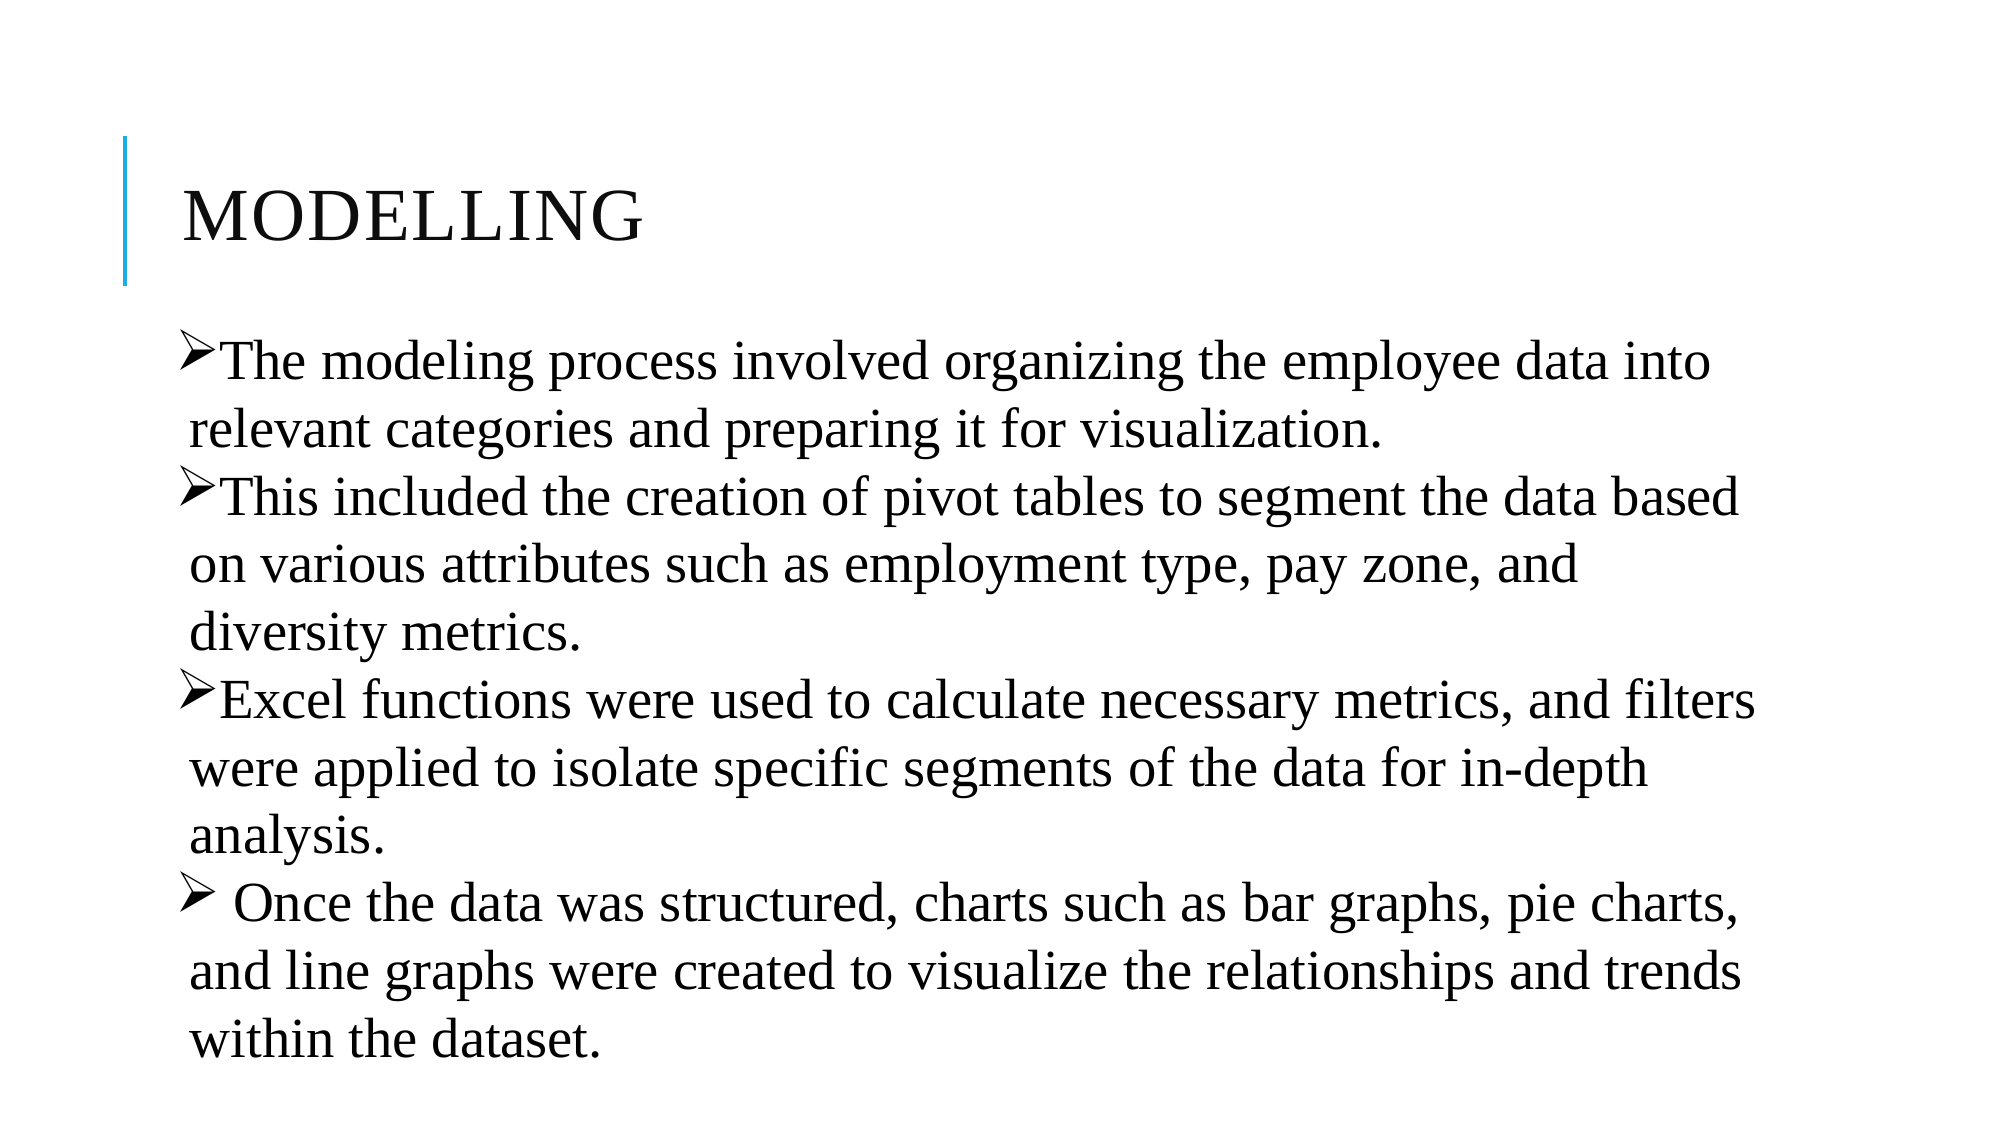

# modelling
The modeling process involved organizing the employee data into relevant categories and preparing it for visualization.
This included the creation of pivot tables to segment the data based on various attributes such as employment type, pay zone, and diversity metrics.
Excel functions were used to calculate necessary metrics, and filters were applied to isolate specific segments of the data for in-depth analysis.
 Once the data was structured, charts such as bar graphs, pie charts, and line graphs were created to visualize the relationships and trends within the dataset.